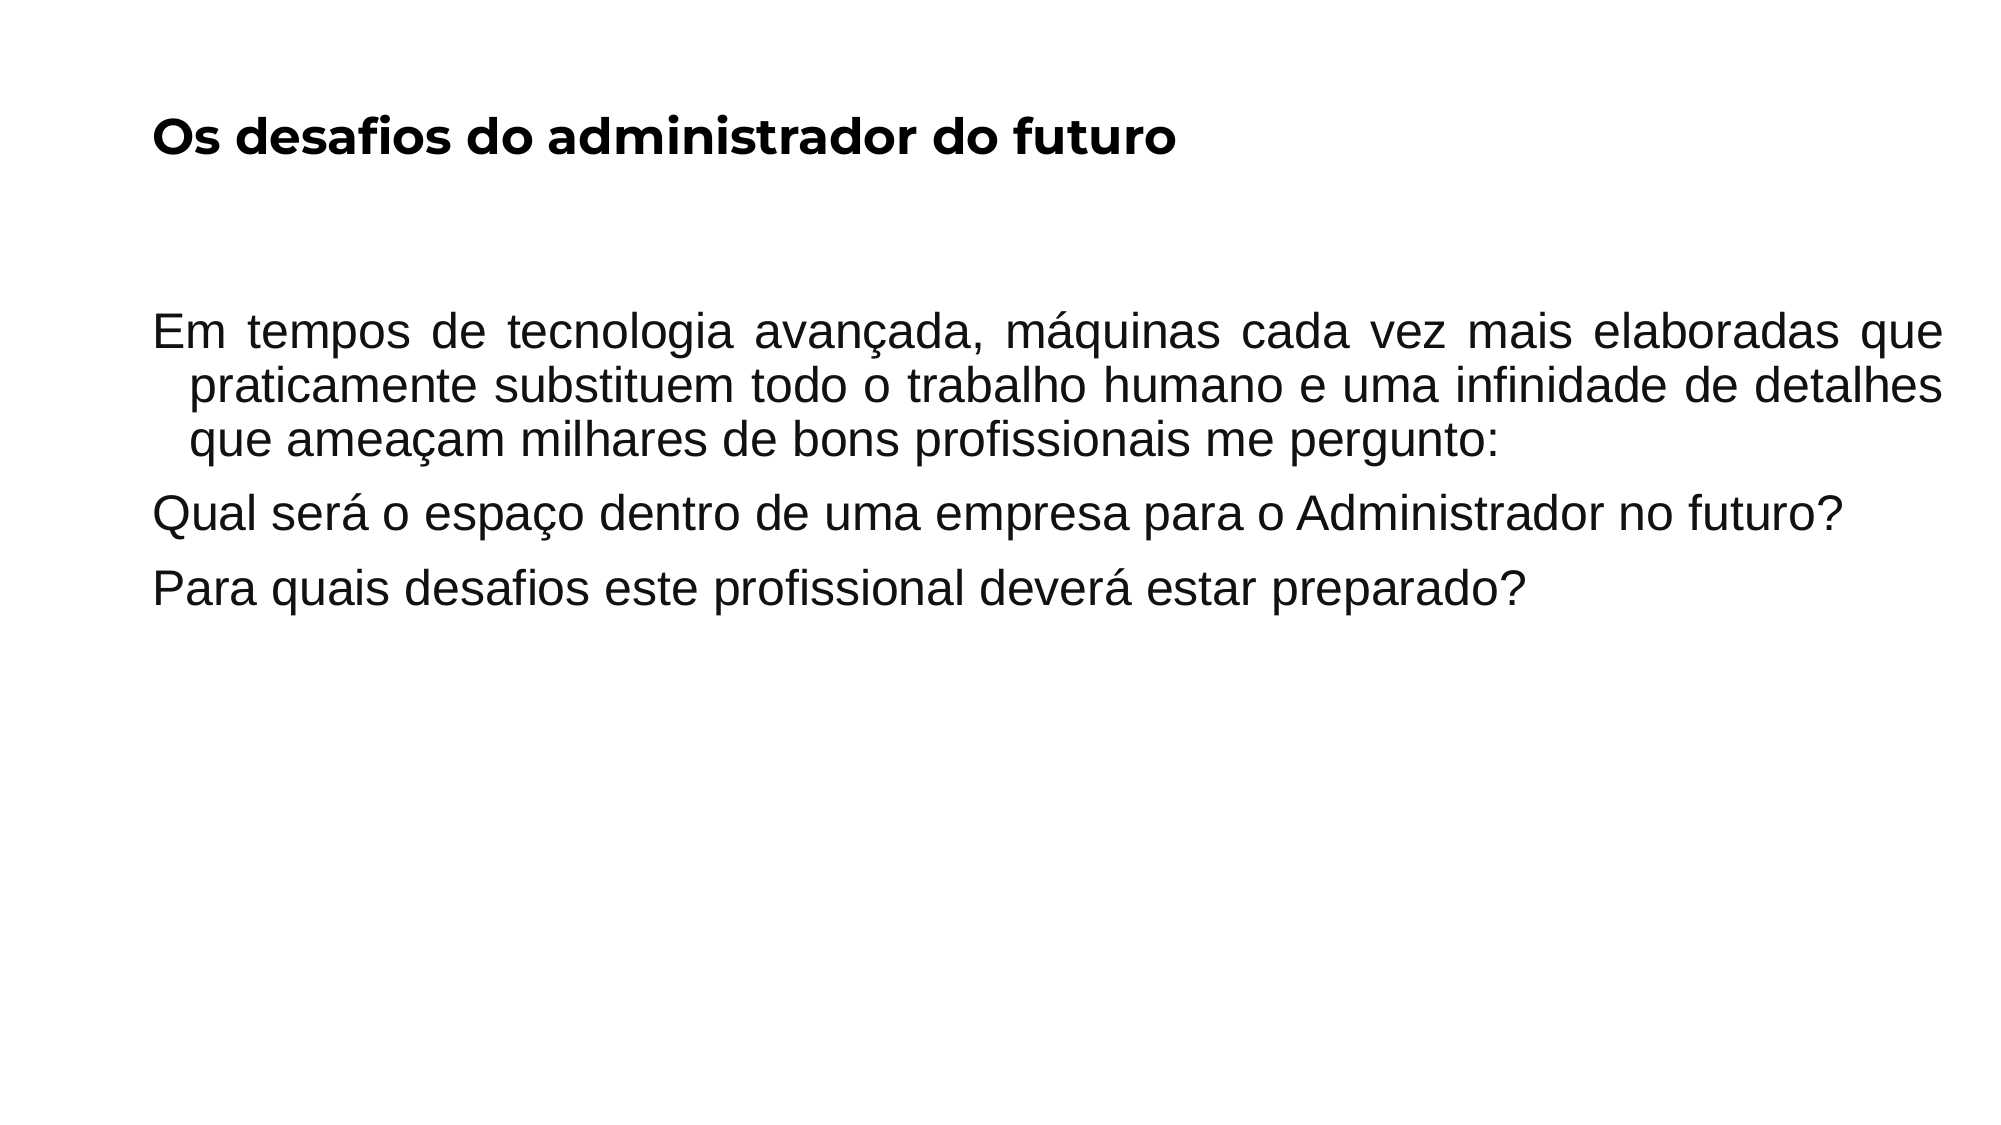

# Os desafios do administrador do futuro
Em tempos de tecnologia avançada, máquinas cada vez mais elaboradas que praticamente substituem todo o trabalho humano e uma infinidade de detalhes que ameaçam milhares de bons profissionais me pergunto:
Qual será o espaço dentro de uma empresa para o Administrador no futuro?
Para quais desafios este profissional deverá estar preparado?